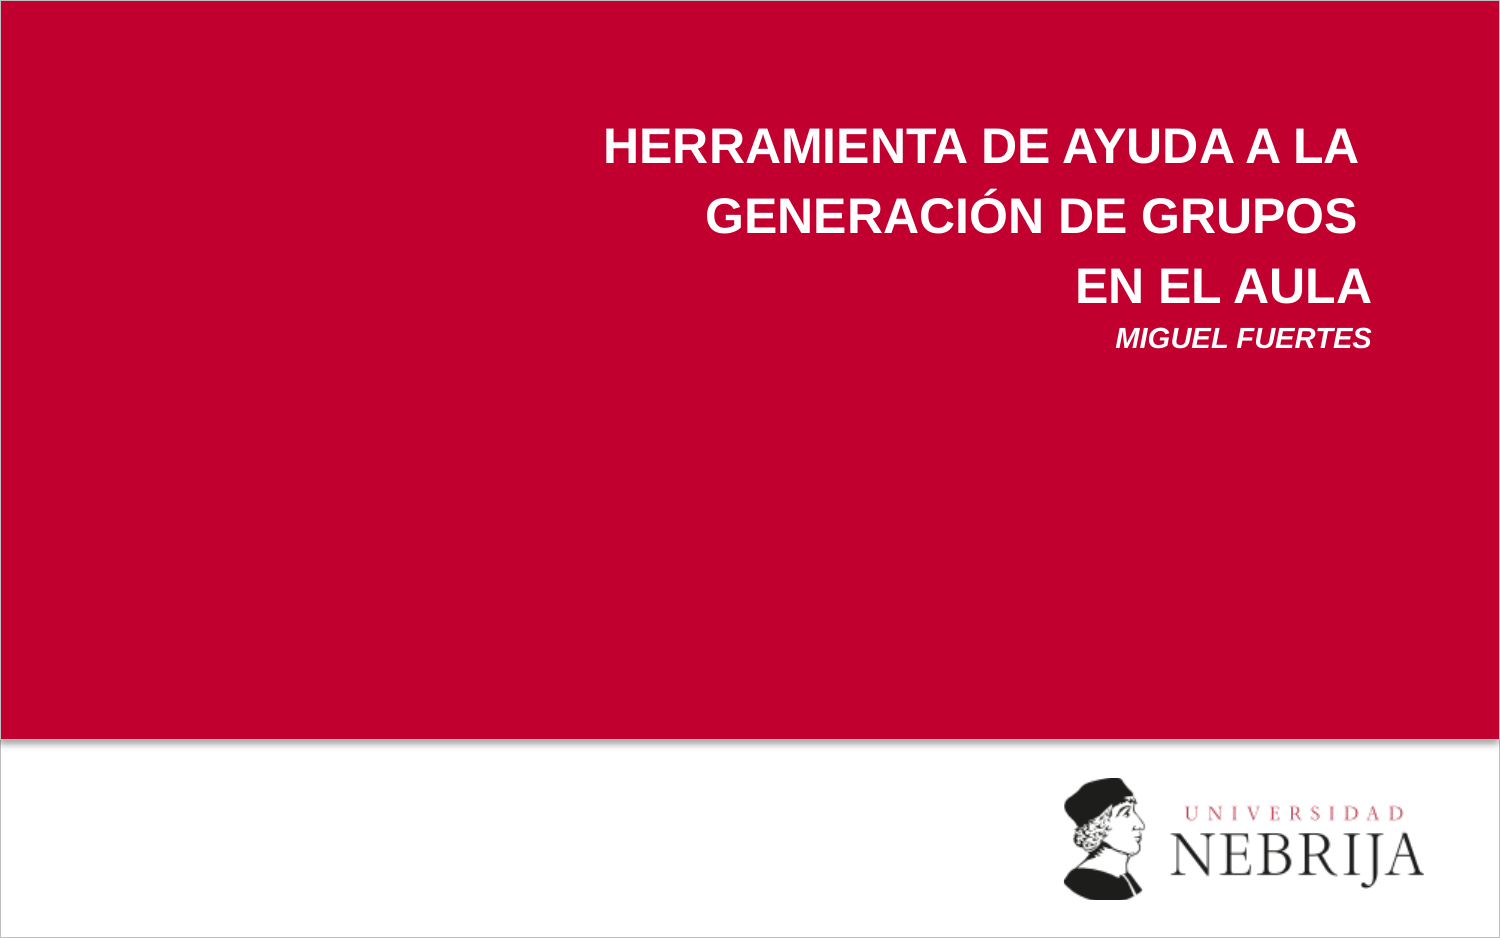

HERRAMIENTA DE AYUDA A LA
GENERACIÓN DE GRUPOS
EN EL AULA
MIGUEL FUERTES